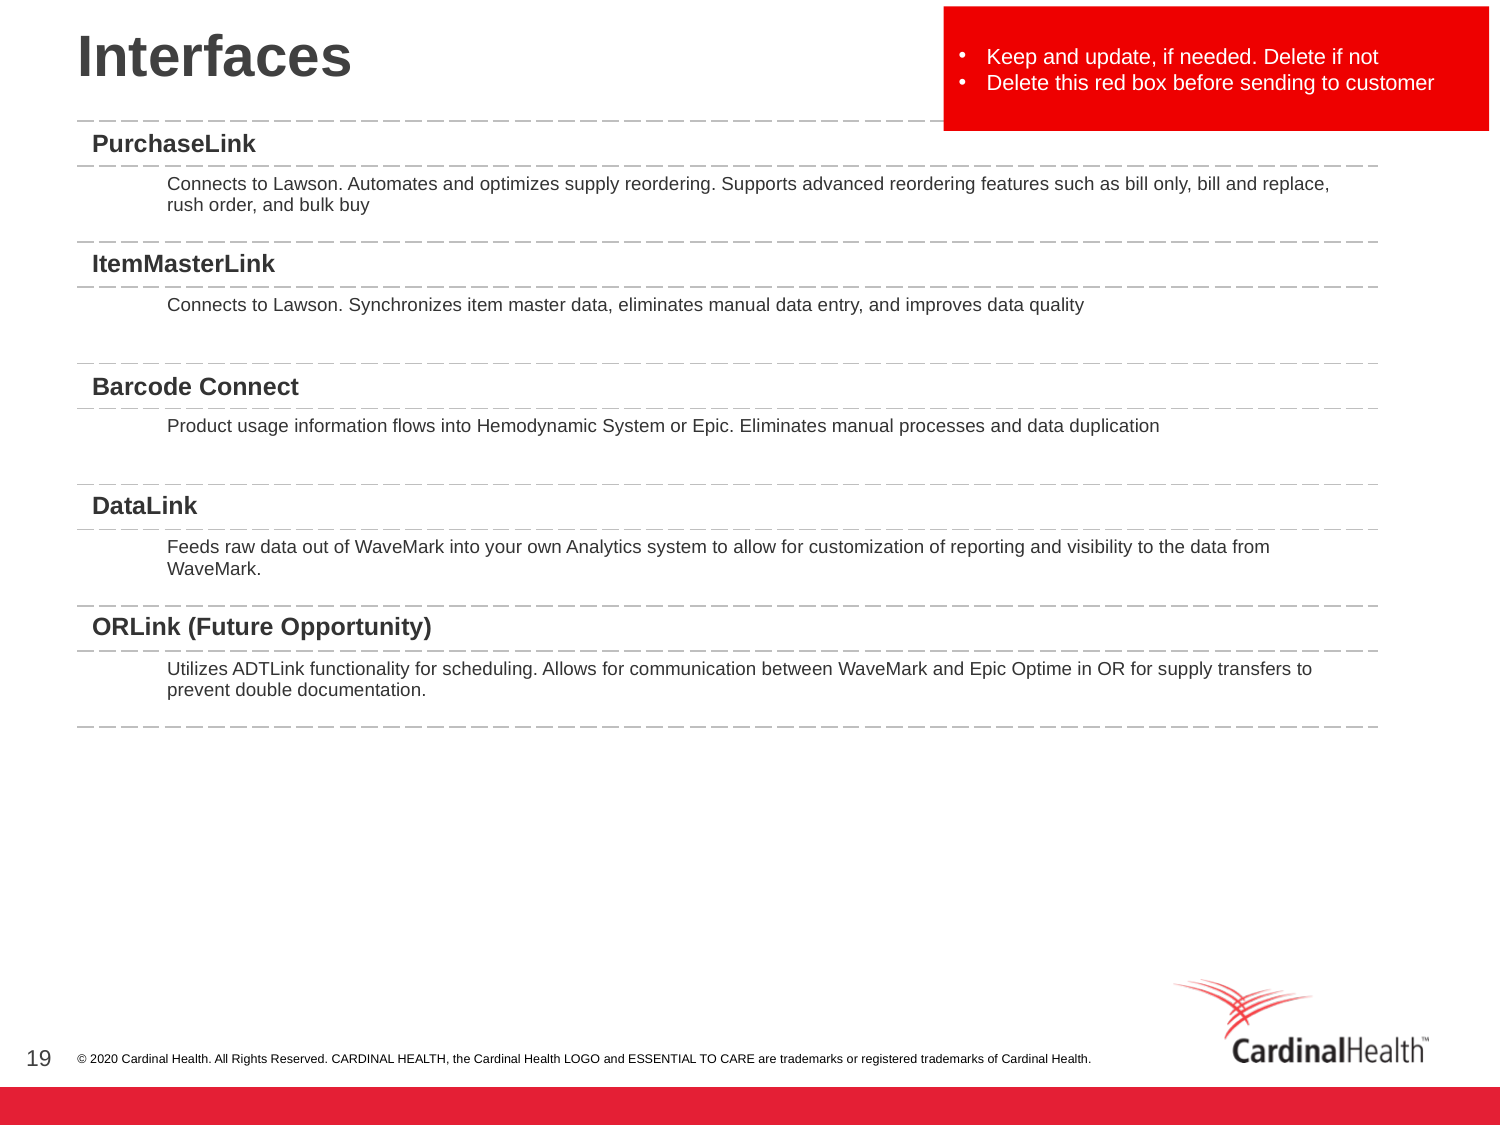

Keep and update, if needed. Delete if not
Delete this red box before sending to customer
Interfaces
| PurchaseLink |
| --- |
| Connects to Lawson. Automates and optimizes supply reordering. Supports advanced reordering features such as bill only, bill and replace, rush order, and bulk buy |
| ItemMasterLink |
| Connects to Lawson. Synchronizes item master data, eliminates manual data entry, and improves data quality |
| Barcode Connect |
| Product usage information flows into Hemodynamic System or Epic. Eliminates manual processes and data duplication |
| DataLink |
| Feeds raw data out of WaveMark into your own Analytics system to allow for customization of reporting and visibility to the data from WaveMark. |
| ORLink (Future Opportunity) |
| Utilizes ADTLink functionality for scheduling. Allows for communication between WaveMark and Epic Optime in OR for supply transfers to prevent double documentation. |